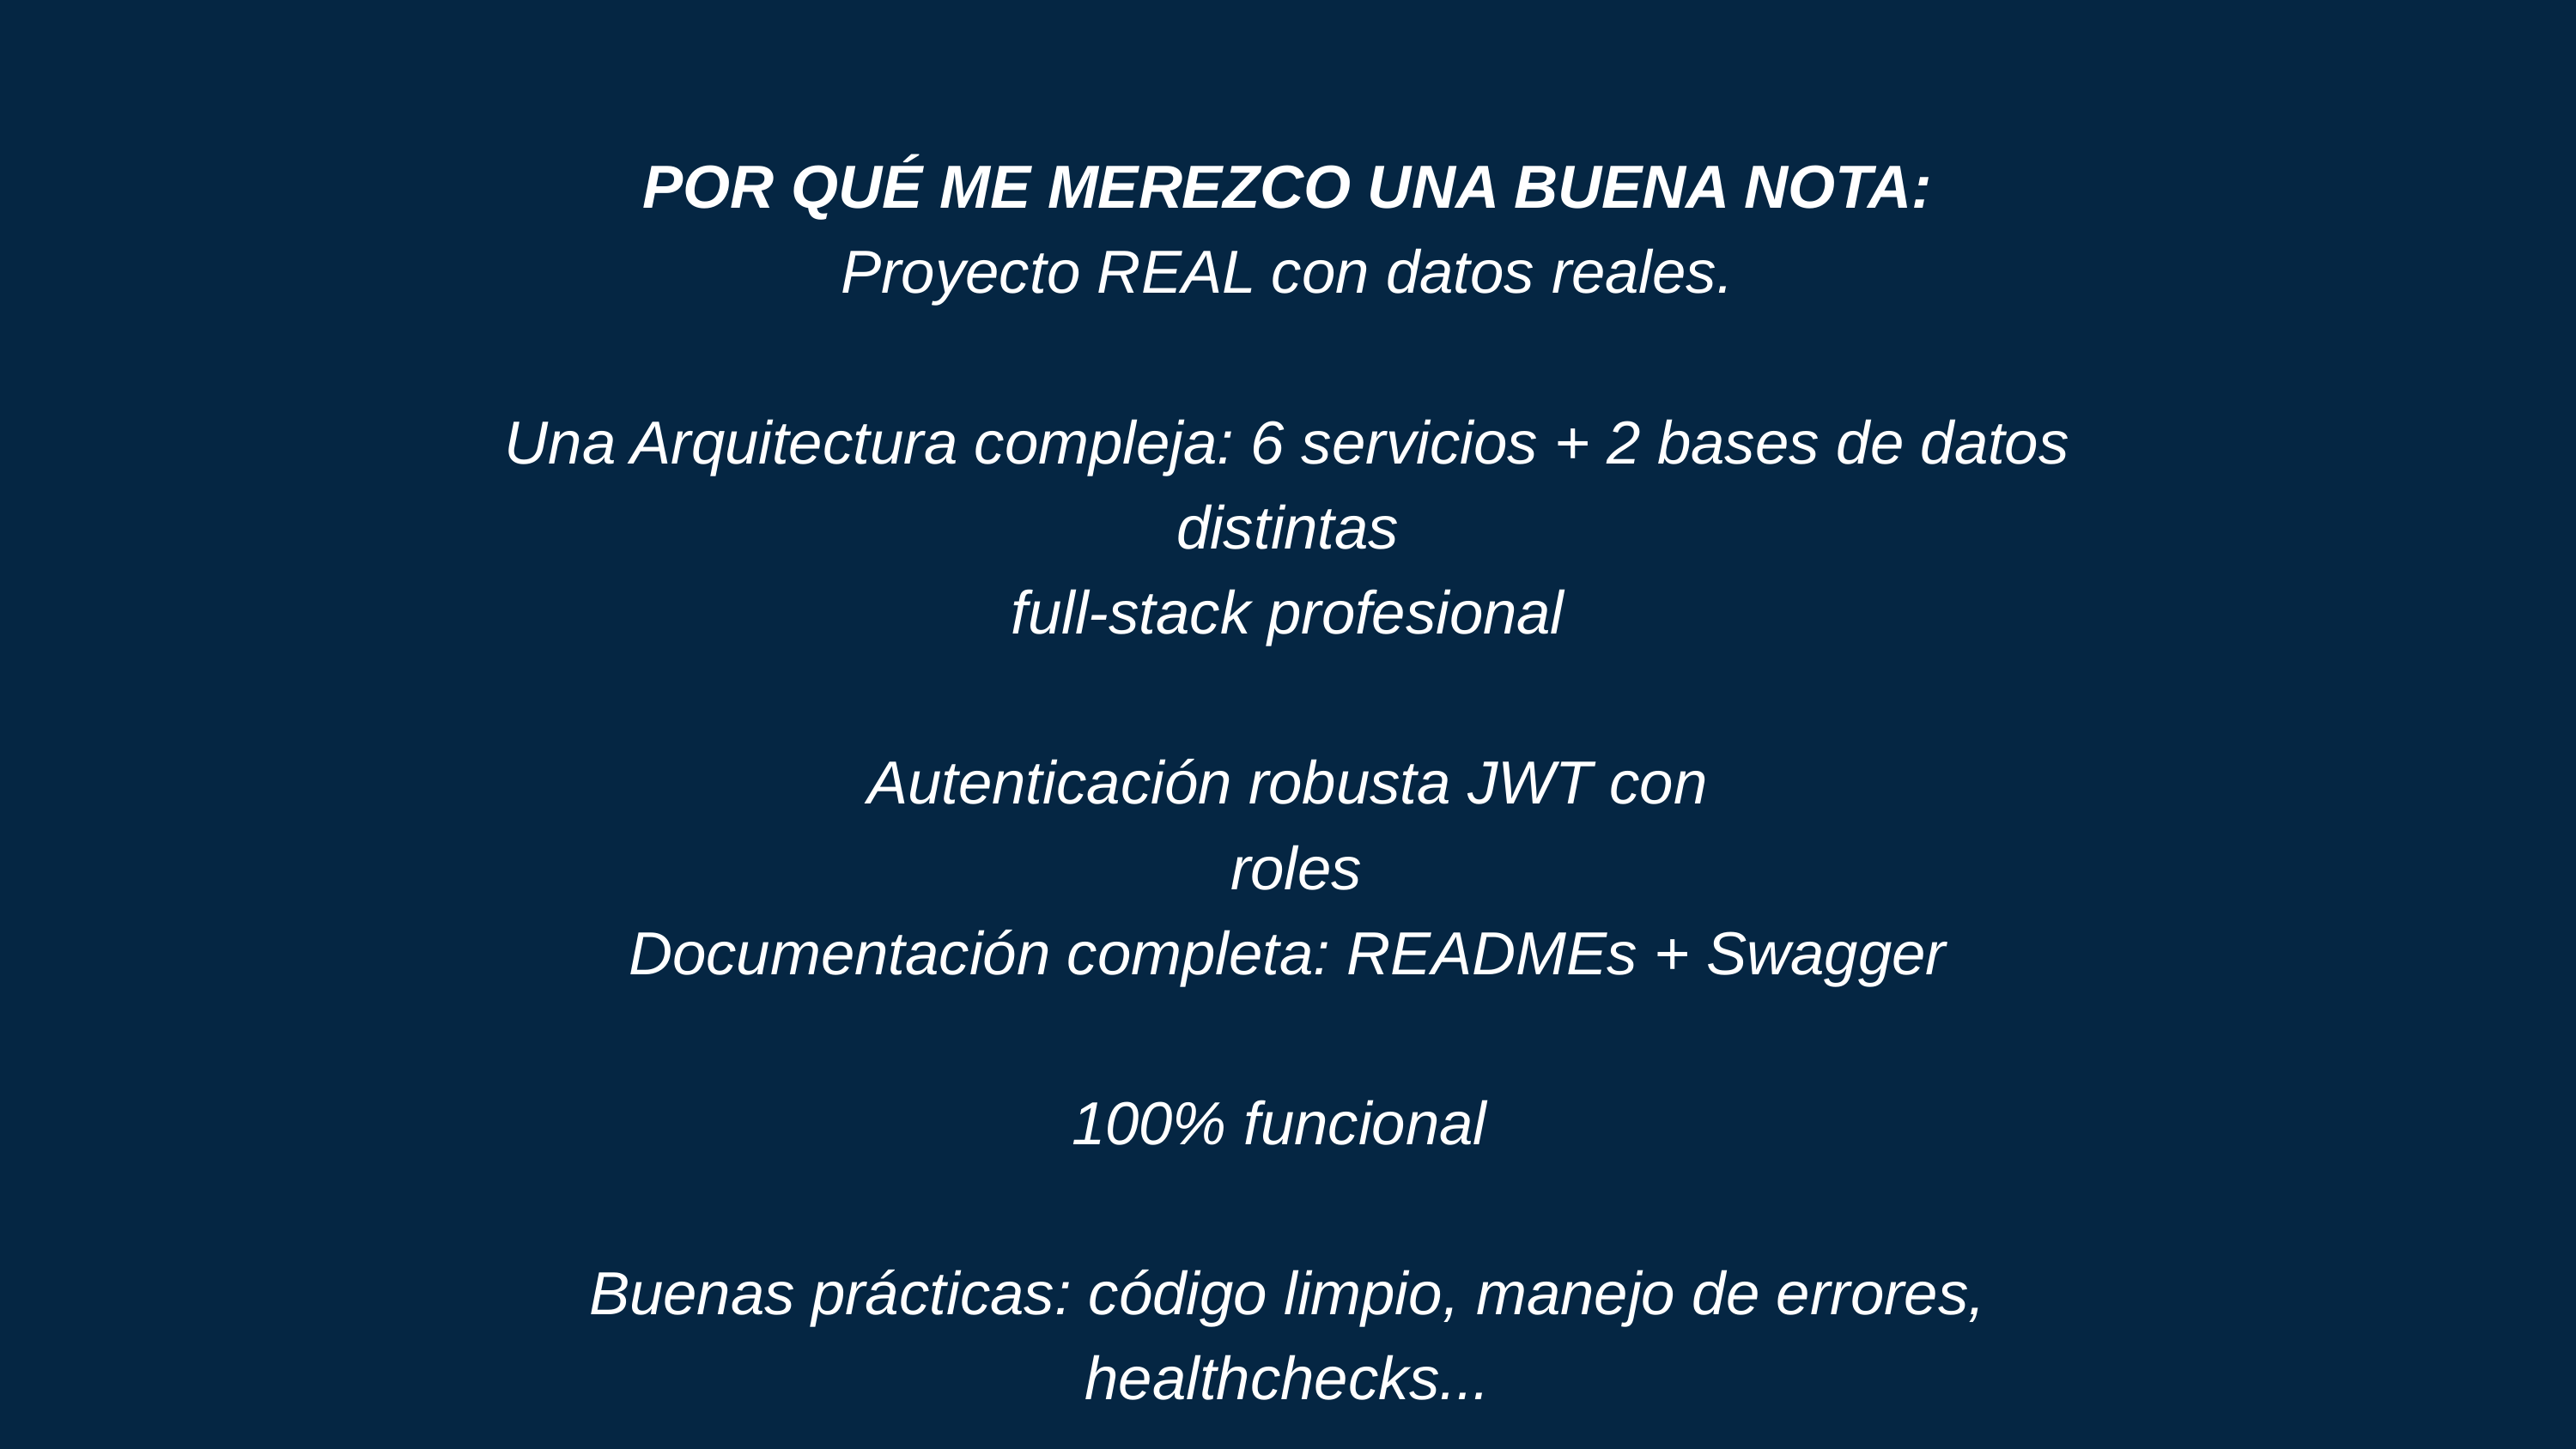

POR QUÉ ME MEREZCO UNA BUENA NOTA:
Proyecto REAL con datos reales.

Una Arquitectura compleja: 6 servicios + 2 bases de datos distintas
full-stack profesional

Autenticación robusta JWT con
 roles
Documentación completa: READMEs + Swagger

100% funcional

Buenas prácticas: código limpio, manejo de errores, healthchecks...